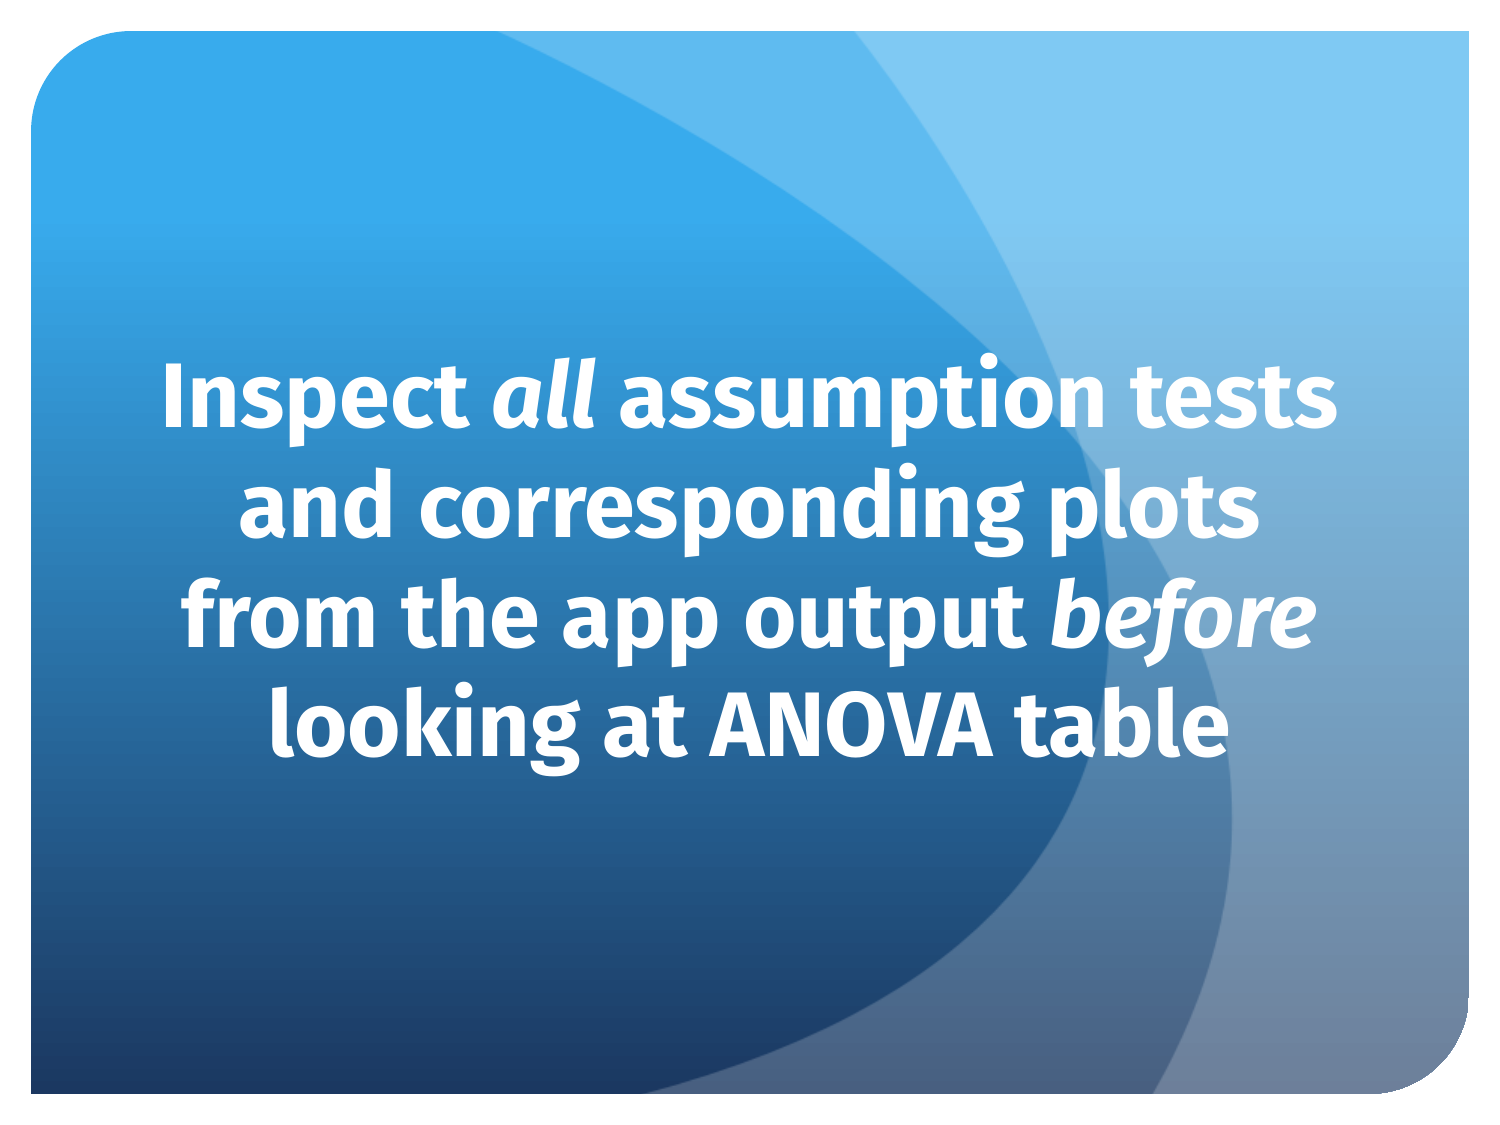

# Inspect all assumption tests and corresponding plots from the app output before looking at ANOVA table